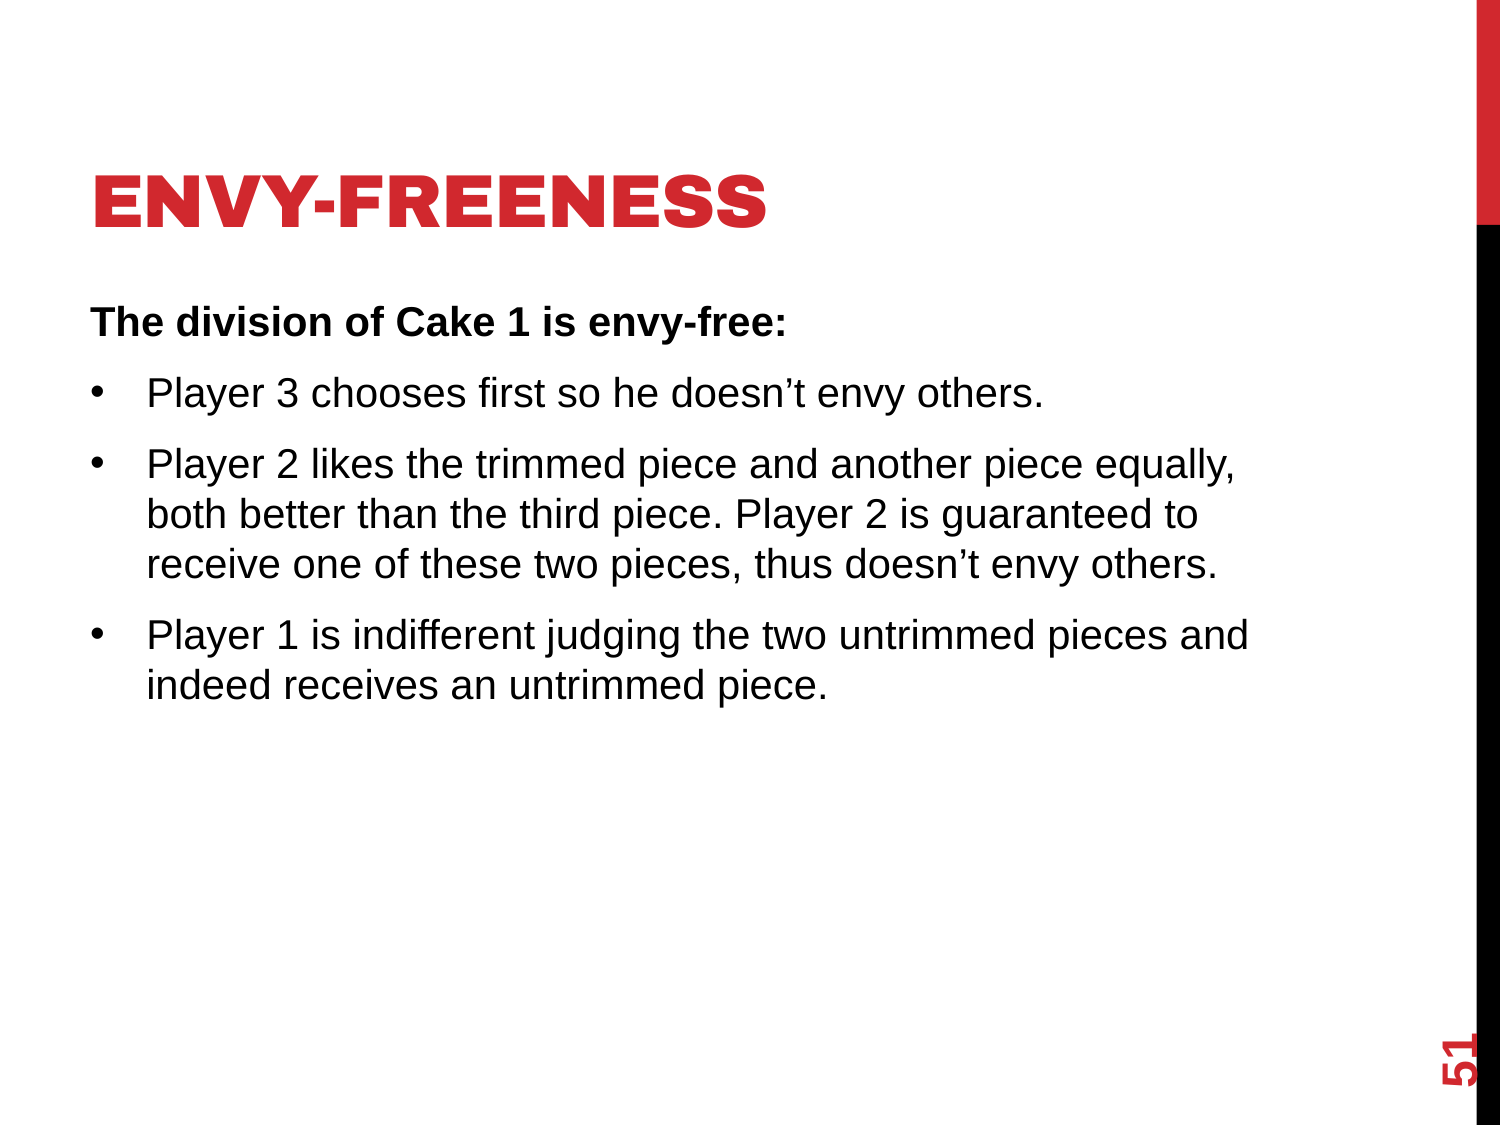

# Envy-freeness
The division of Cake 1 is envy-free:
Player 3 chooses first so he doesn’t envy others.
Player 2 likes the trimmed piece and another piece equally, both better than the third piece. Player 2 is guaranteed to receive one of these two pieces, thus doesn’t envy others.
Player 1 is indifferent judging the two untrimmed pieces and indeed receives an untrimmed piece.
51